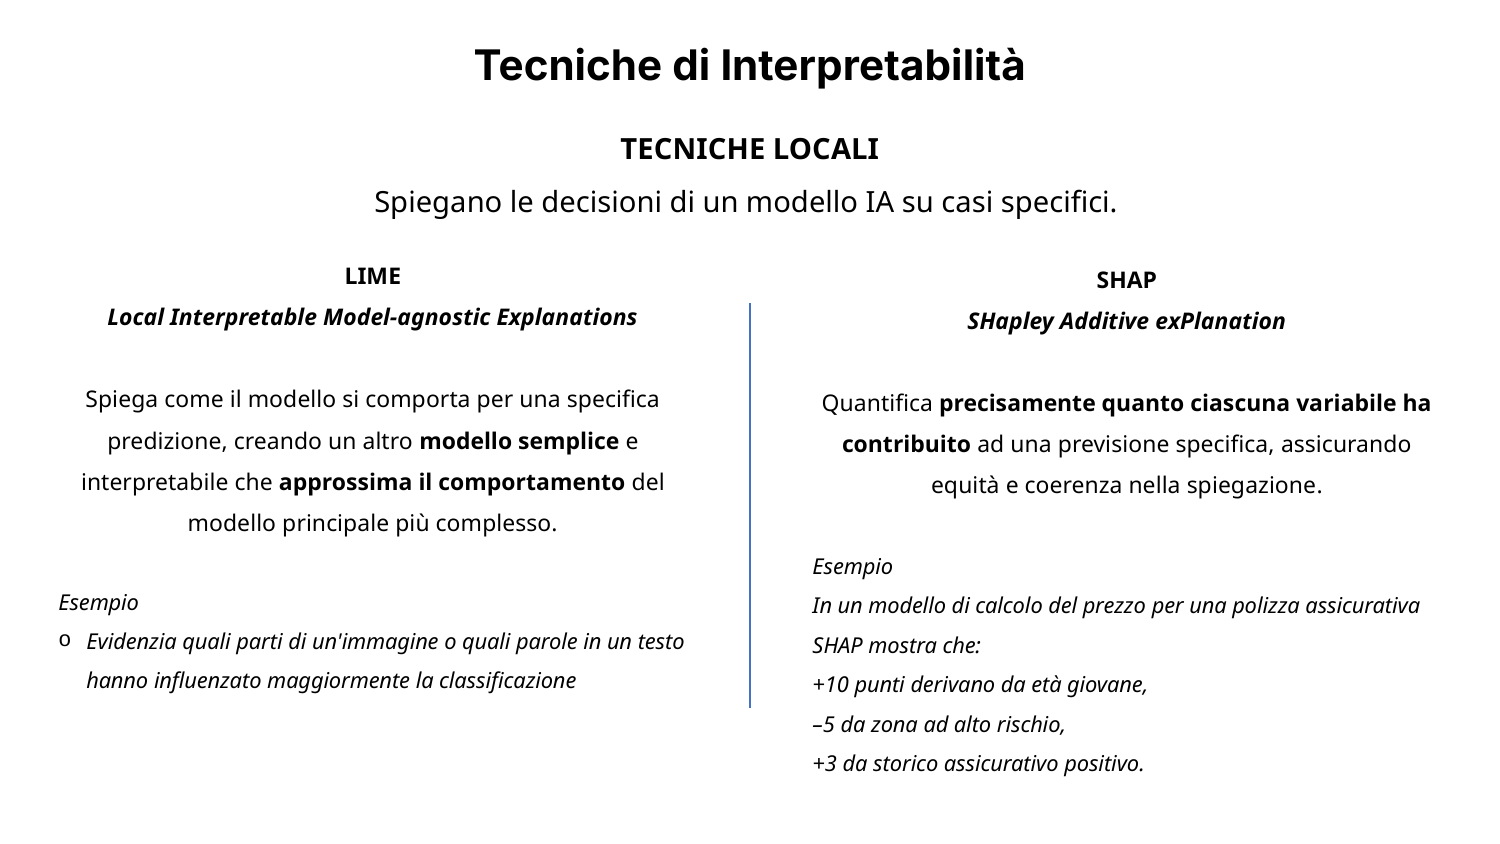

Tecniche di Interpretabilità
TECNICHE LOCALI
Spiegano le decisioni di un modello IA su casi specifici.
SHAP
SHapley Additive exPlanation

Quantifica precisamente quanto ciascuna variabile ha contribuito ad una previsione specifica, assicurando equità e coerenza nella spiegazione.

Esempio
In un modello di calcolo del prezzo per una polizza assicurativa SHAP mostra che:
+10 punti derivano da età giovane,
–5 da zona ad alto rischio,
+3 da storico assicurativo positivo.
LIME
Local Interpretable Model-agnostic Explanations

Spiega come il modello si comporta per una specifica predizione, creando un altro modello semplice e interpretabile che approssima il comportamento del modello principale più complesso.

Esempio
Evidenzia quali parti di un'immagine o quali parole in un testo hanno influenzato maggiormente la classificazione